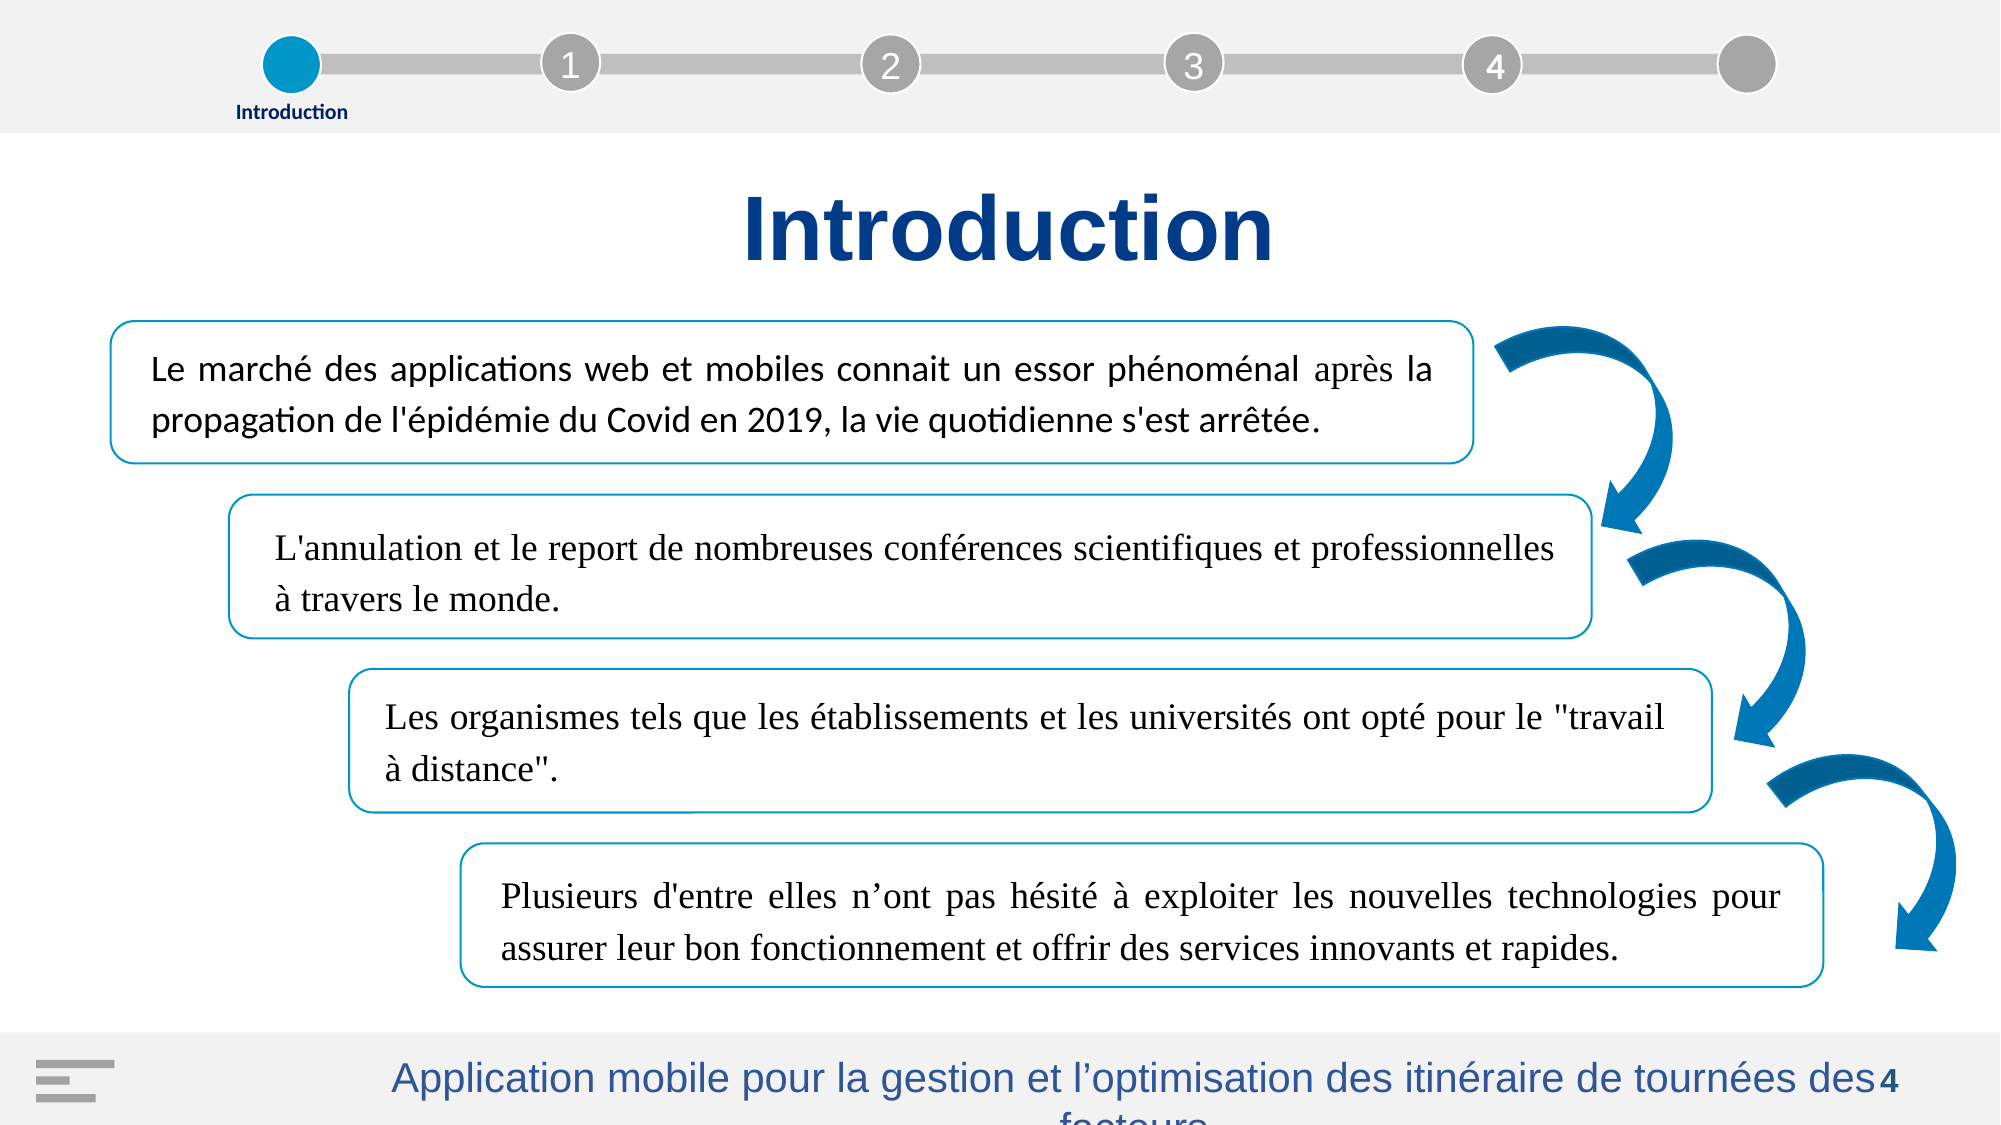

1
3
2

1ER AXE
3EME AXE
2EME AXE
INTRODUCTION
CONCLUSION

1

2
3

4

Introduction
Introduction

Le marché des applications web et mobiles connait un essor phénoménal après la propagation de l'épidémie du Covid en 2019, la vie quotidienne s'est arrêtée.

L'annulation et le report de nombreuses conférences scientifiques et professionnelles à travers le monde.

Les organismes tels que les établissements et les universités ont opté pour le "travail à distance".

Plusieurs d'entre elles n’ont pas hésité à exploiter les nouvelles technologies pour assurer leur bon fonctionnement et offrir des services innovants et rapides.

Application mobile pour la gestion et l’optimisation des itinéraire de tournées des facteurs